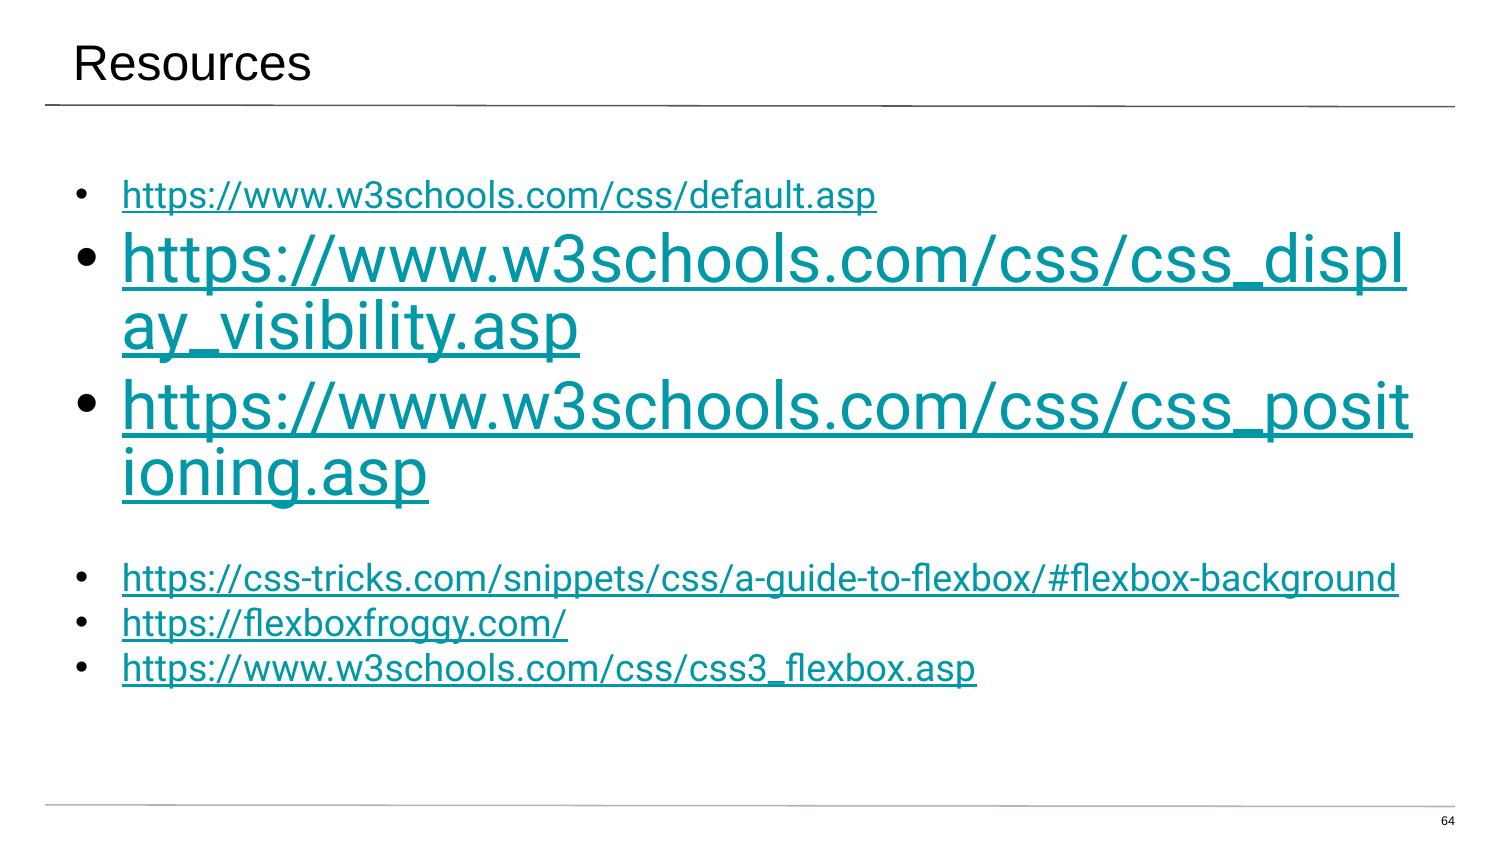

# Resources

https://www.w3schools.com/css/default.asp
https://www.w3schools.com/css/css_display_visibility.asp
https://www.w3schools.com/css/css_positioning.asp

https://css-tricks.com/snippets/css/a-guide-to-flexbox/#flexbox-background
https://flexboxfroggy.com/
https://www.w3schools.com/css/css3_flexbox.asp